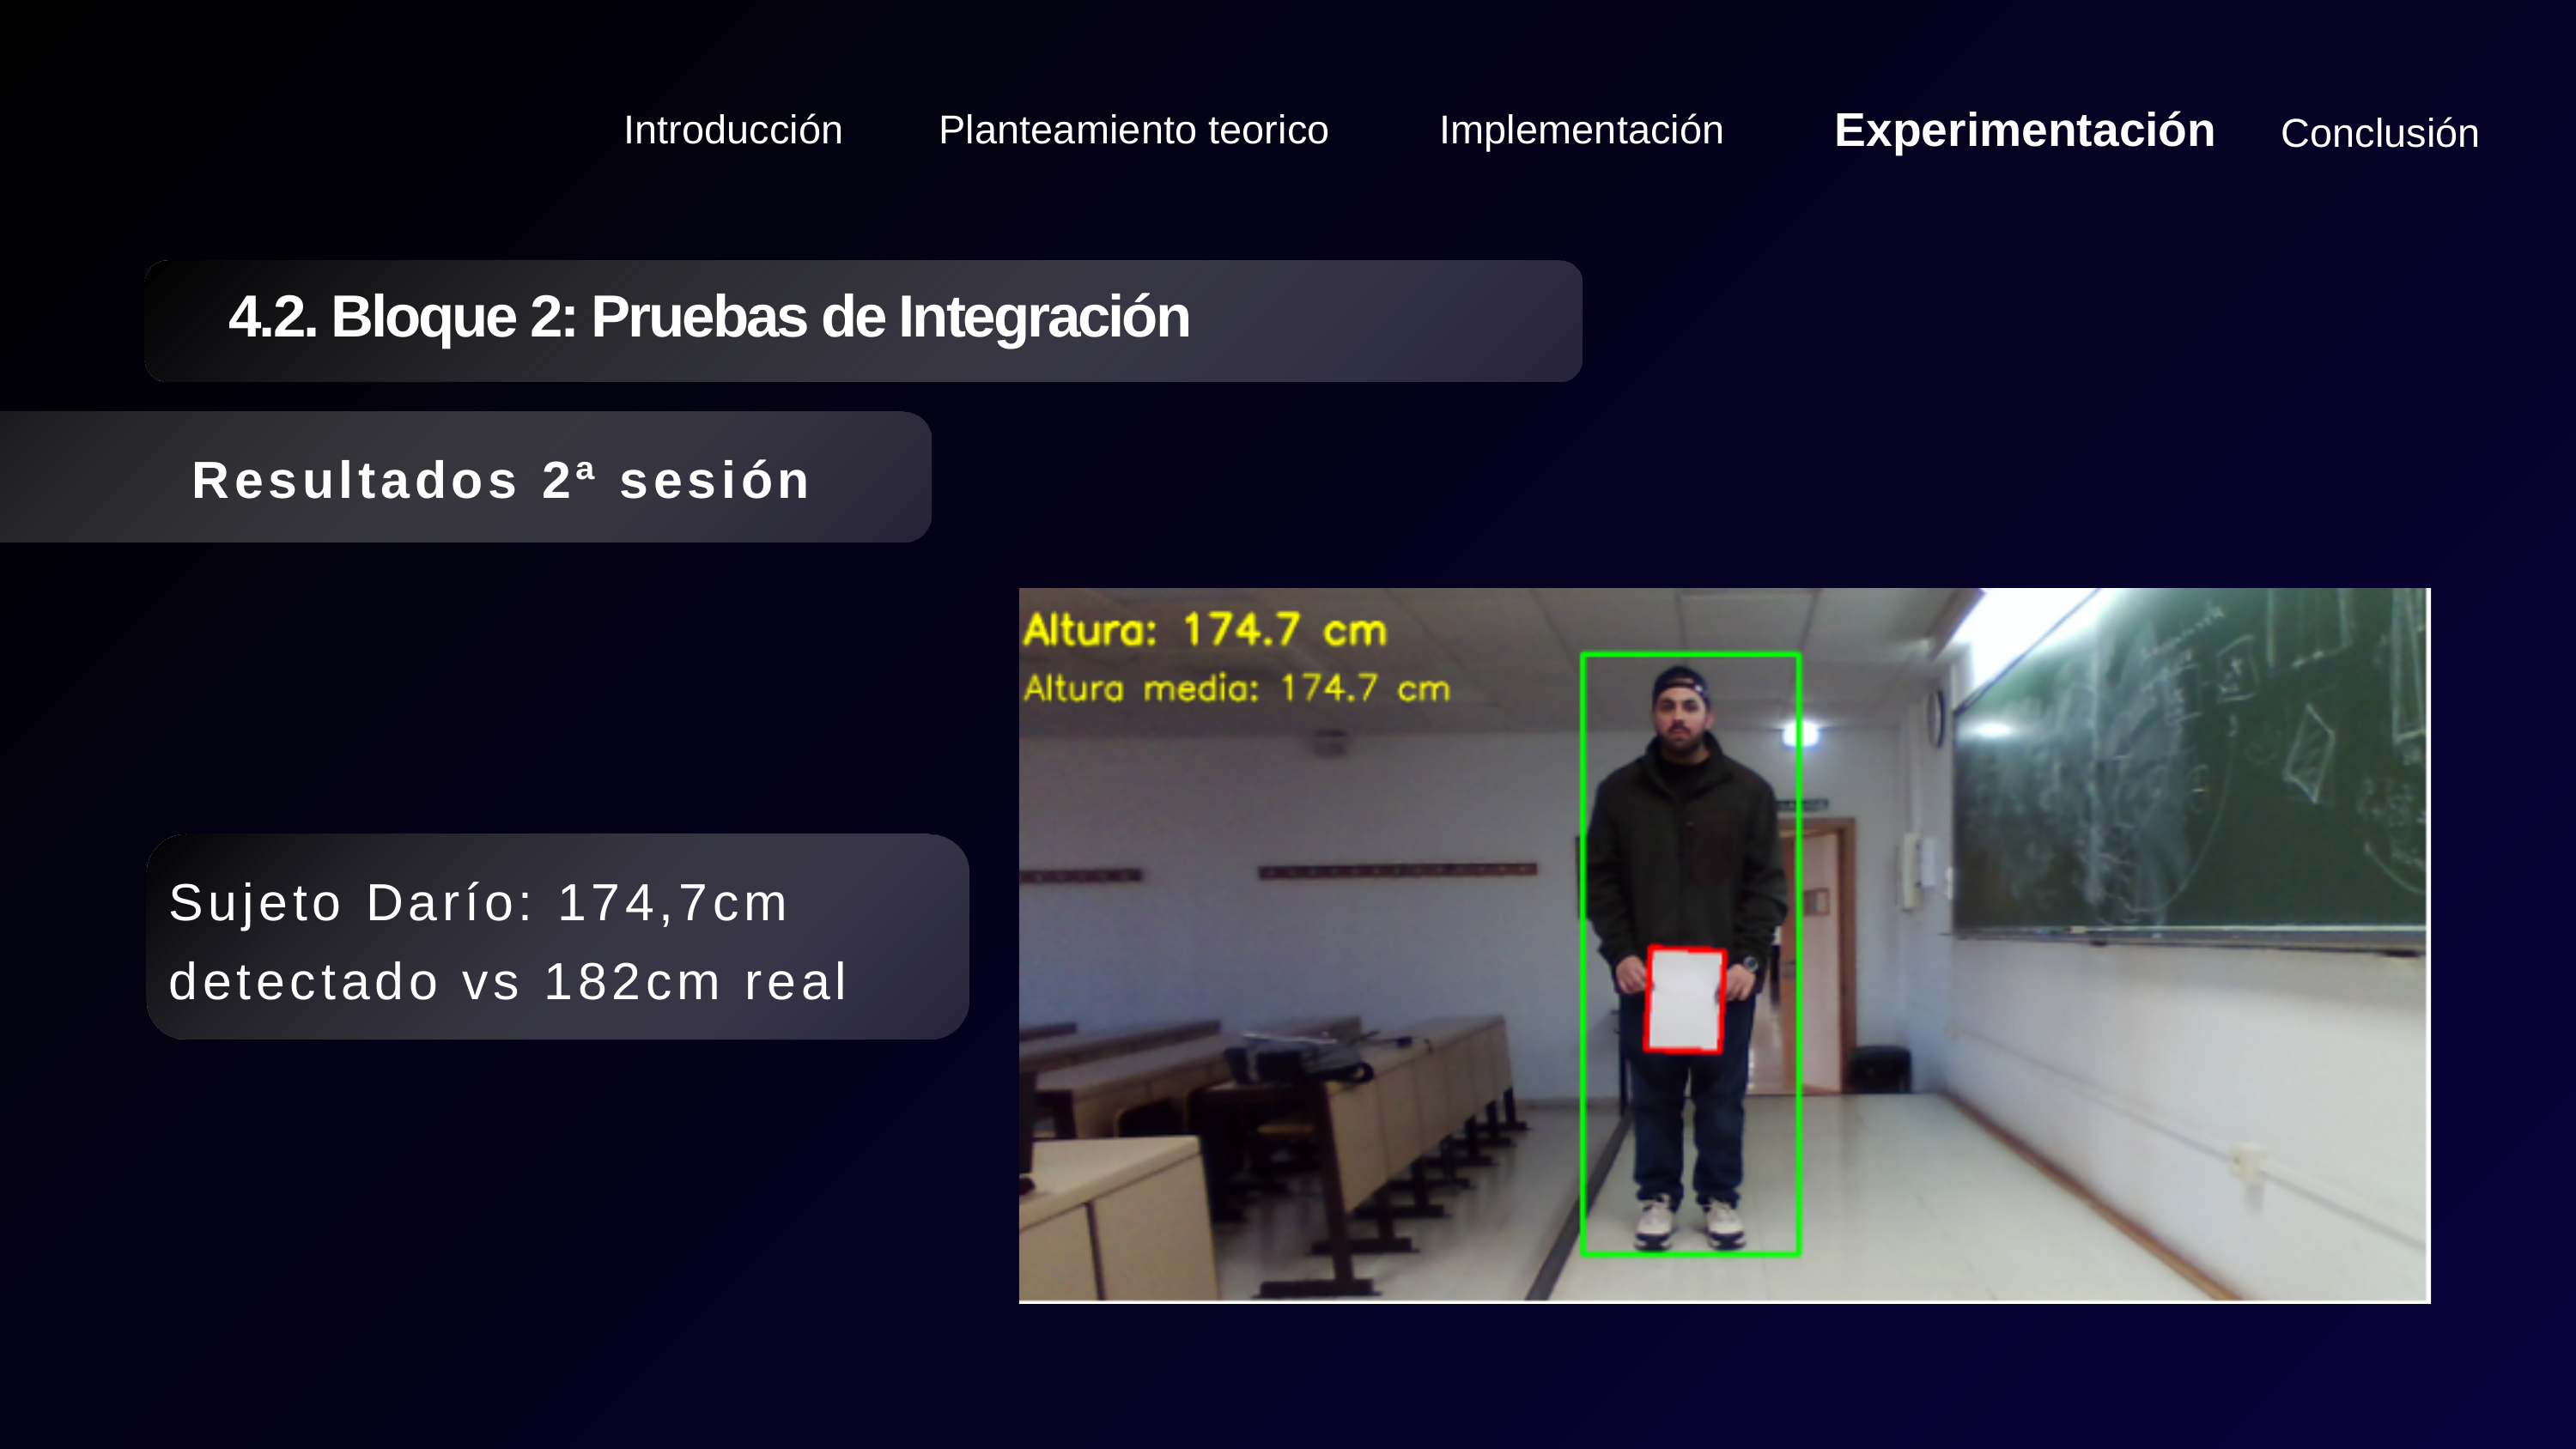

Experimentación
Introducción
Planteamiento teorico
Implementación
Conclusión

4.2. Bloque 2: Pruebas de Integración

Resultados 2ª sesión

Sujeto Darío: 174,7cm detectado vs 182cm real